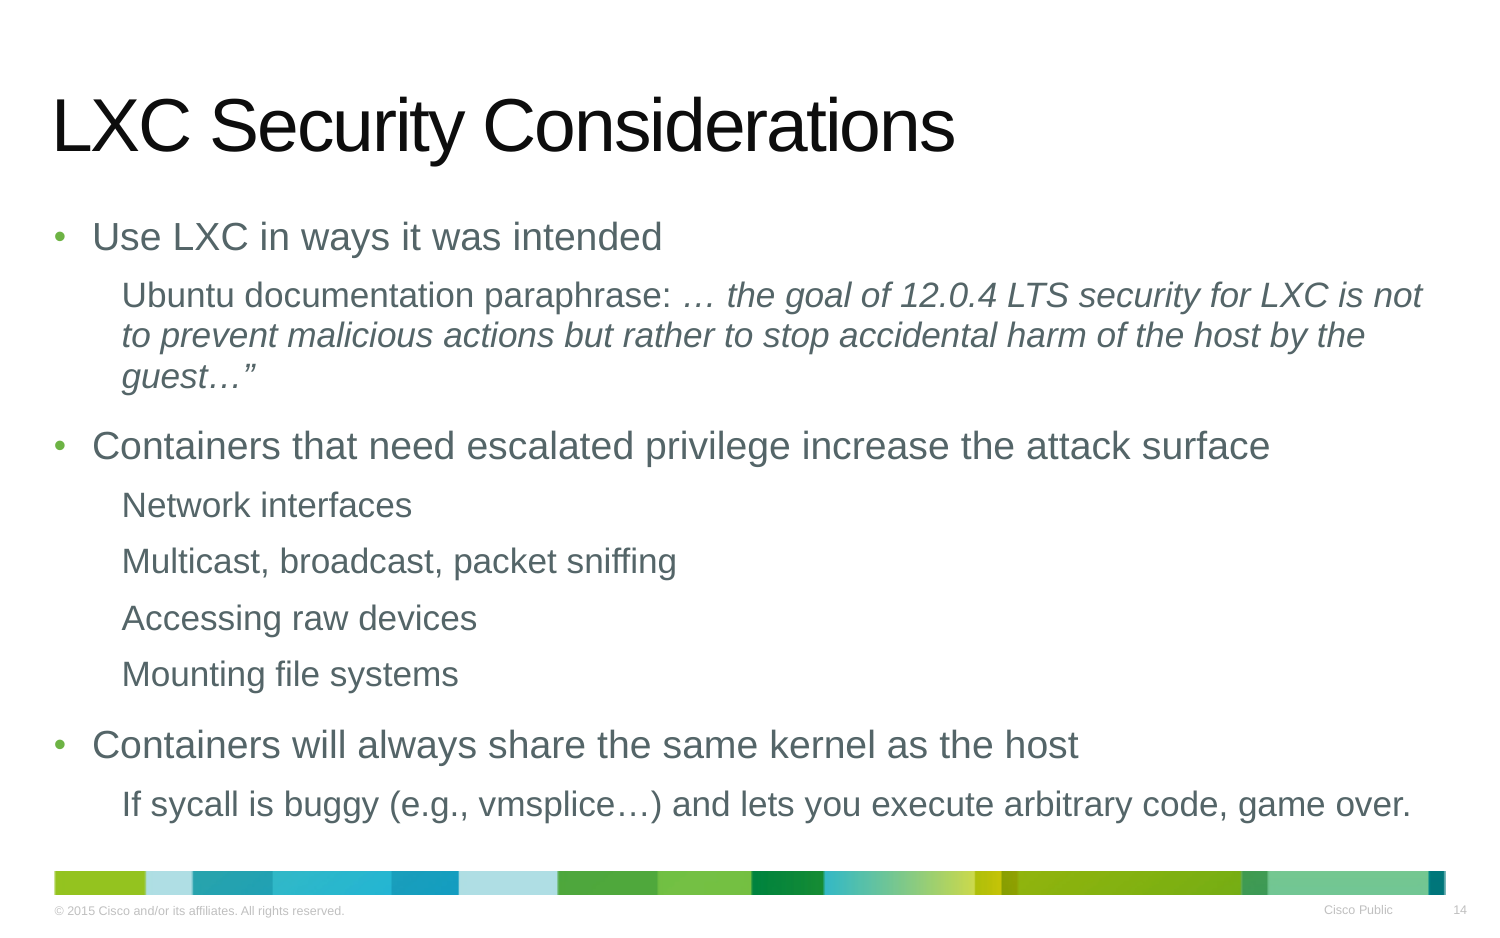

# LXC Security Considerations
Use LXC in ways it was intended
Ubuntu documentation paraphrase: … the goal of 12.0.4 LTS security for LXC is not to prevent malicious actions but rather to stop accidental harm of the host by the guest…”
Containers that need escalated privilege increase the attack surface
Network interfaces
Multicast, broadcast, packet sniffing
Accessing raw devices
Mounting file systems
Containers will always share the same kernel as the host
If sycall is buggy (e.g., vmsplice…) and lets you execute arbitrary code, game over.